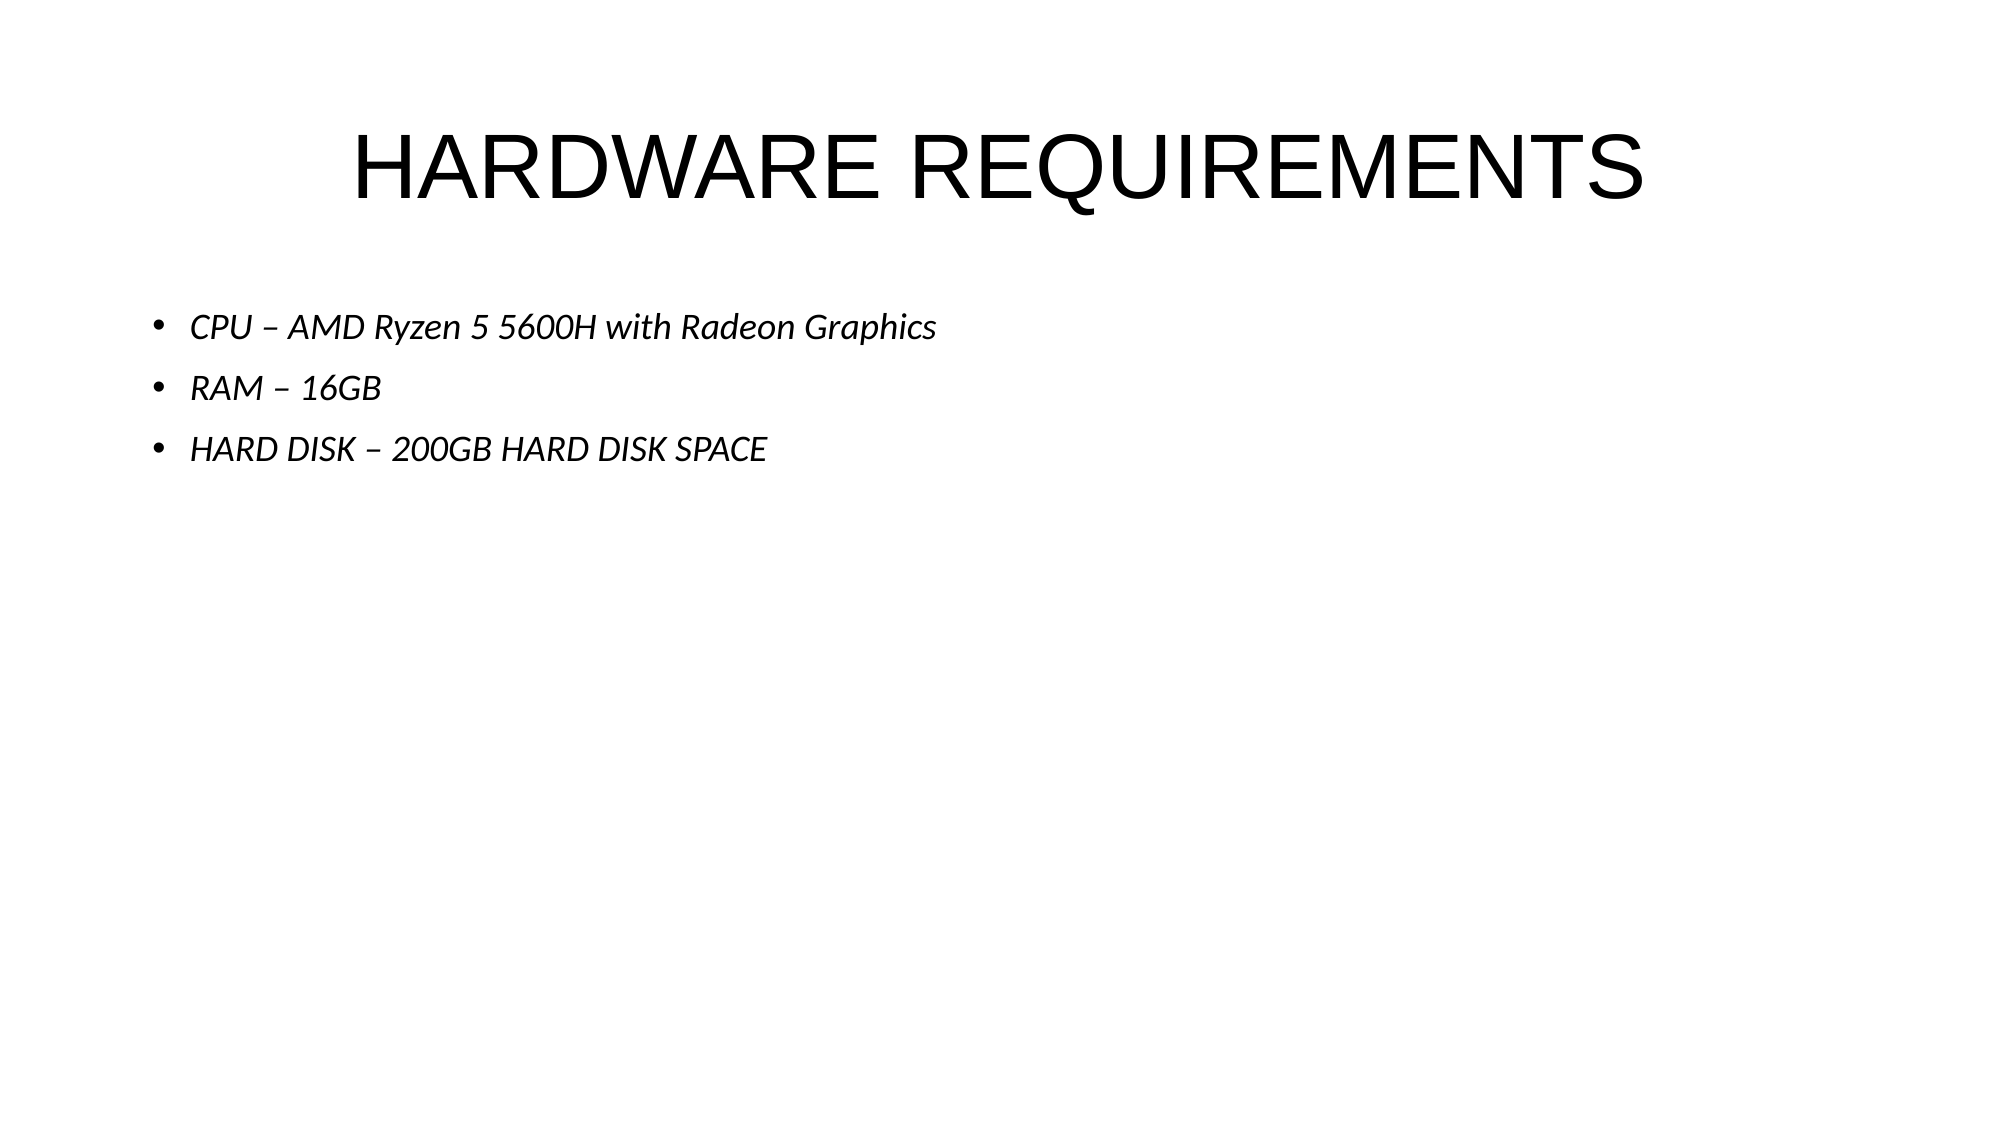

# HARDWARE REQUIREMENTS
CPU – AMD Ryzen 5 5600H with Radeon Graphics
RAM – 16GB
HARD DISK – 200GB HARD DISK SPACE